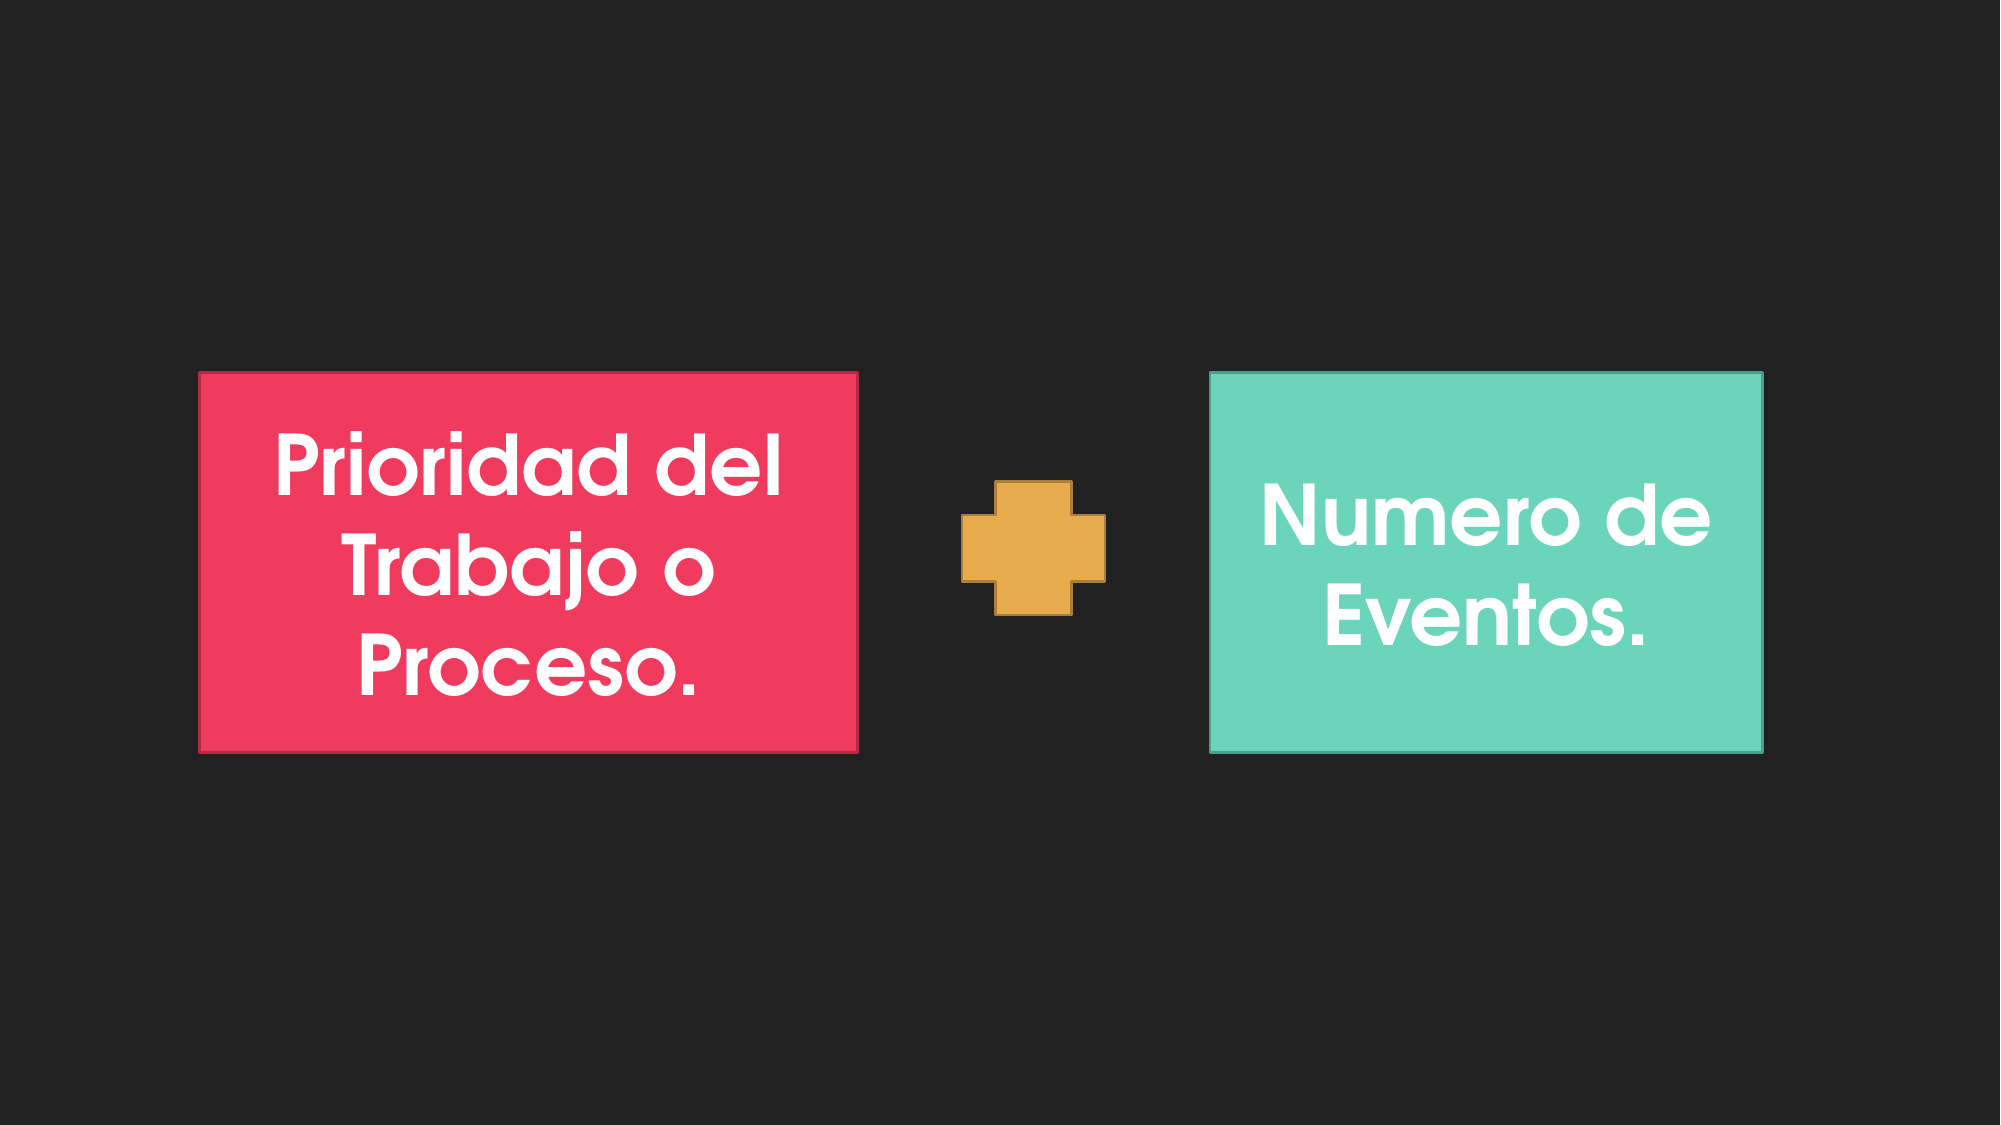

Prioridad del Trabajo o Proceso.
Numero de Eventos.